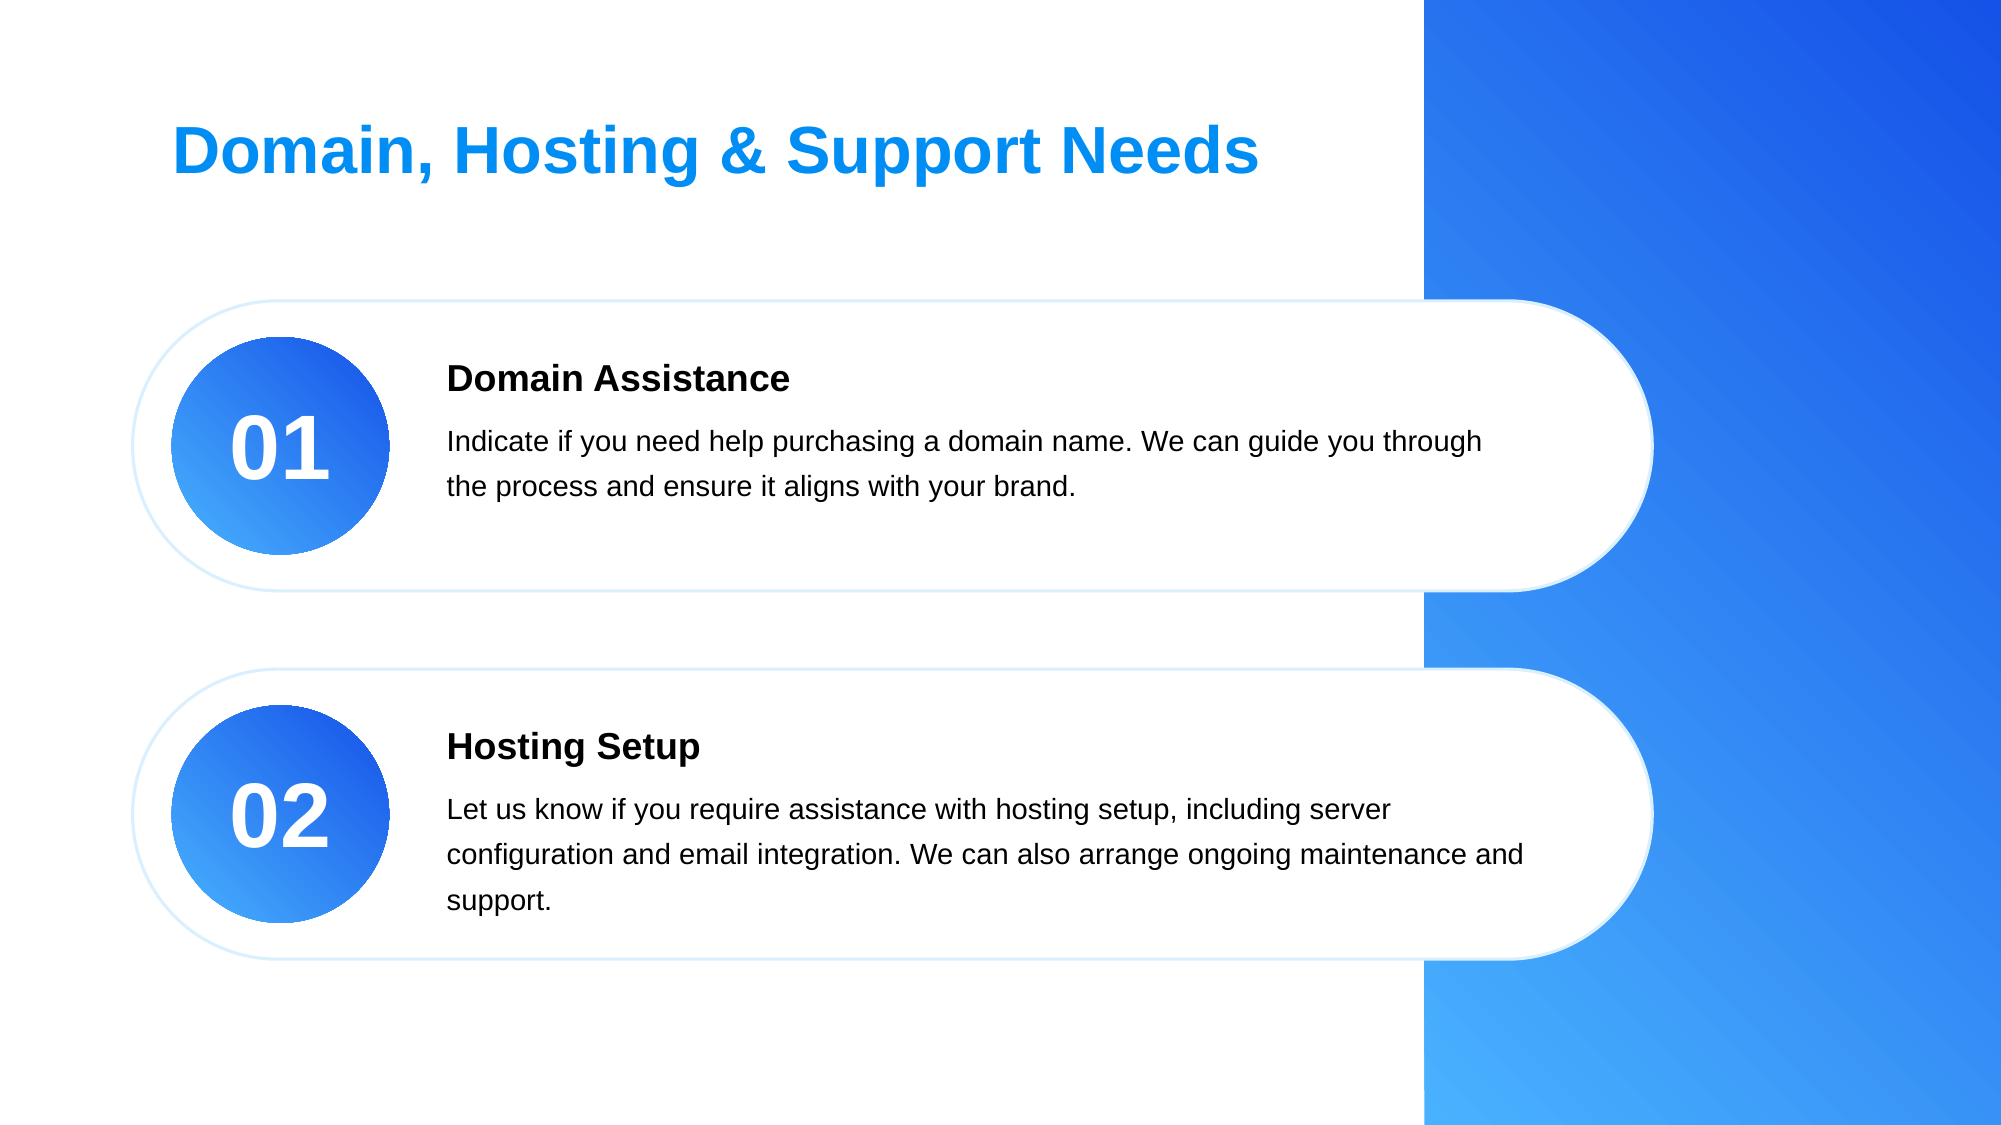

Domain, Hosting & Support Needs

Domain Assistance
01
Indicate if you need help purchasing a domain name. We can guide you through the process and ensure it aligns with your brand.

Hosting Setup
02
Let us know if you require assistance with hosting setup, including server configuration and email integration. We can also arrange ongoing maintenance and support.